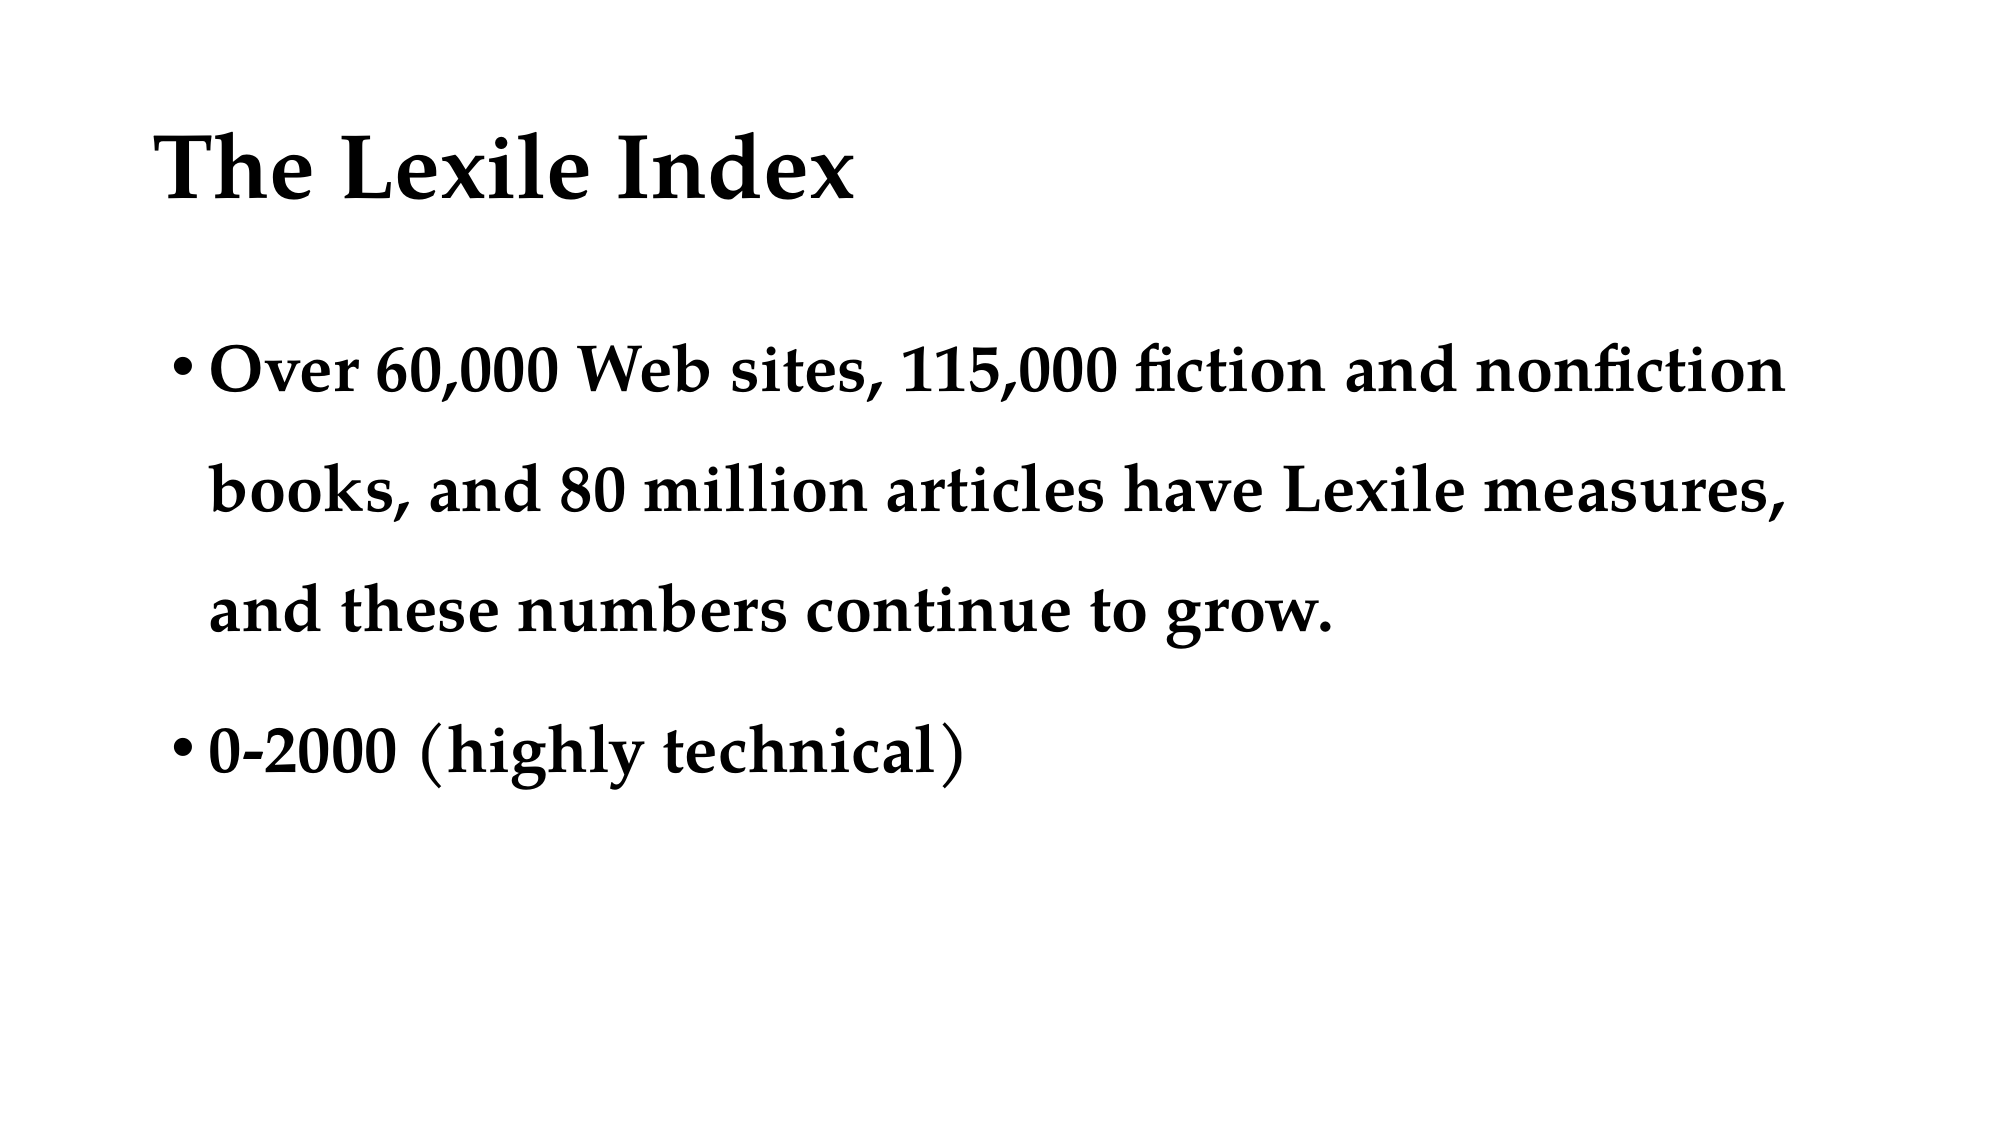

# The Lexile Index
Over 60,000 Web sites, 115,000 fiction and nonfiction books, and 80 million articles have Lexile measures, and these numbers continue to grow.
0-2000 (highly technical)